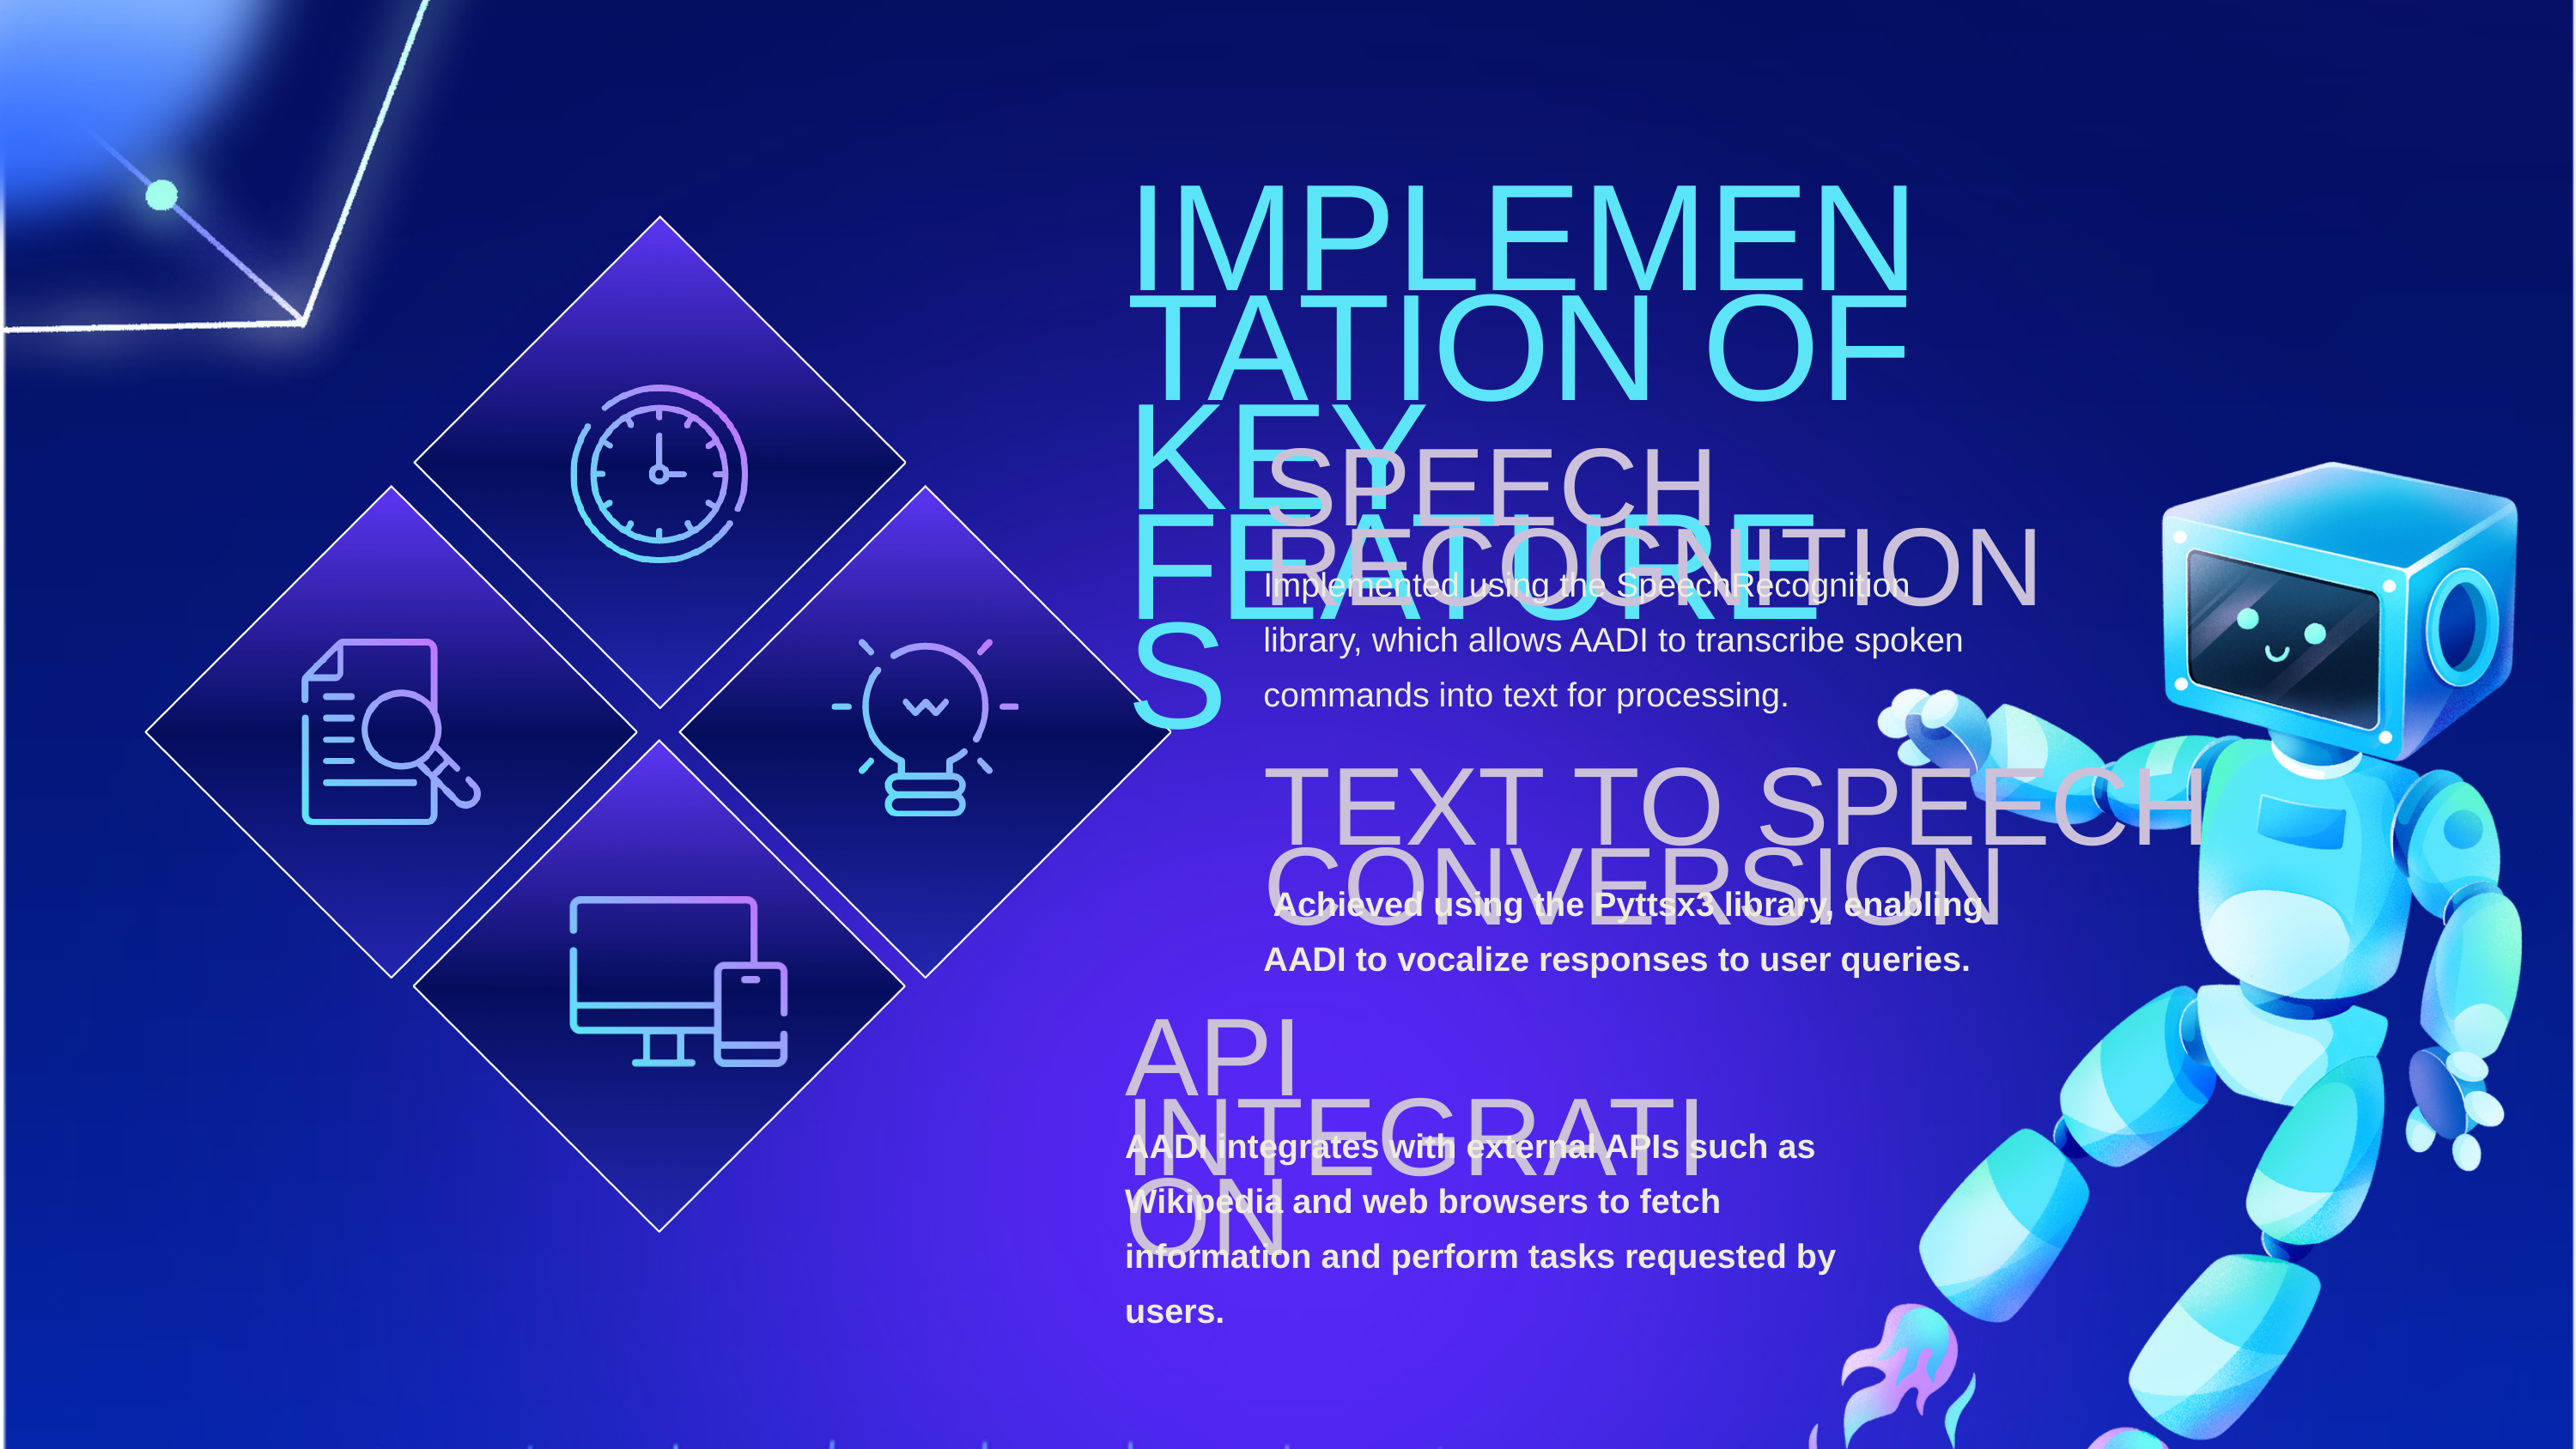

IMPLEMENTATION OF KEY FEATURES

SPEECH RECOGNITION

Implemented using the SpeechRecognition library, which allows AADI to transcribe spoken commands into text for processing.

TEXT TO SPEECH CONVERSION
 Achieved using the Pyttsx3 library, enabling AADI to vocalize responses to user queries.

API INTEGRATION

AADI integrates with external APIs such as Wikipedia and web browsers to fetch information and perform tasks requested by users.